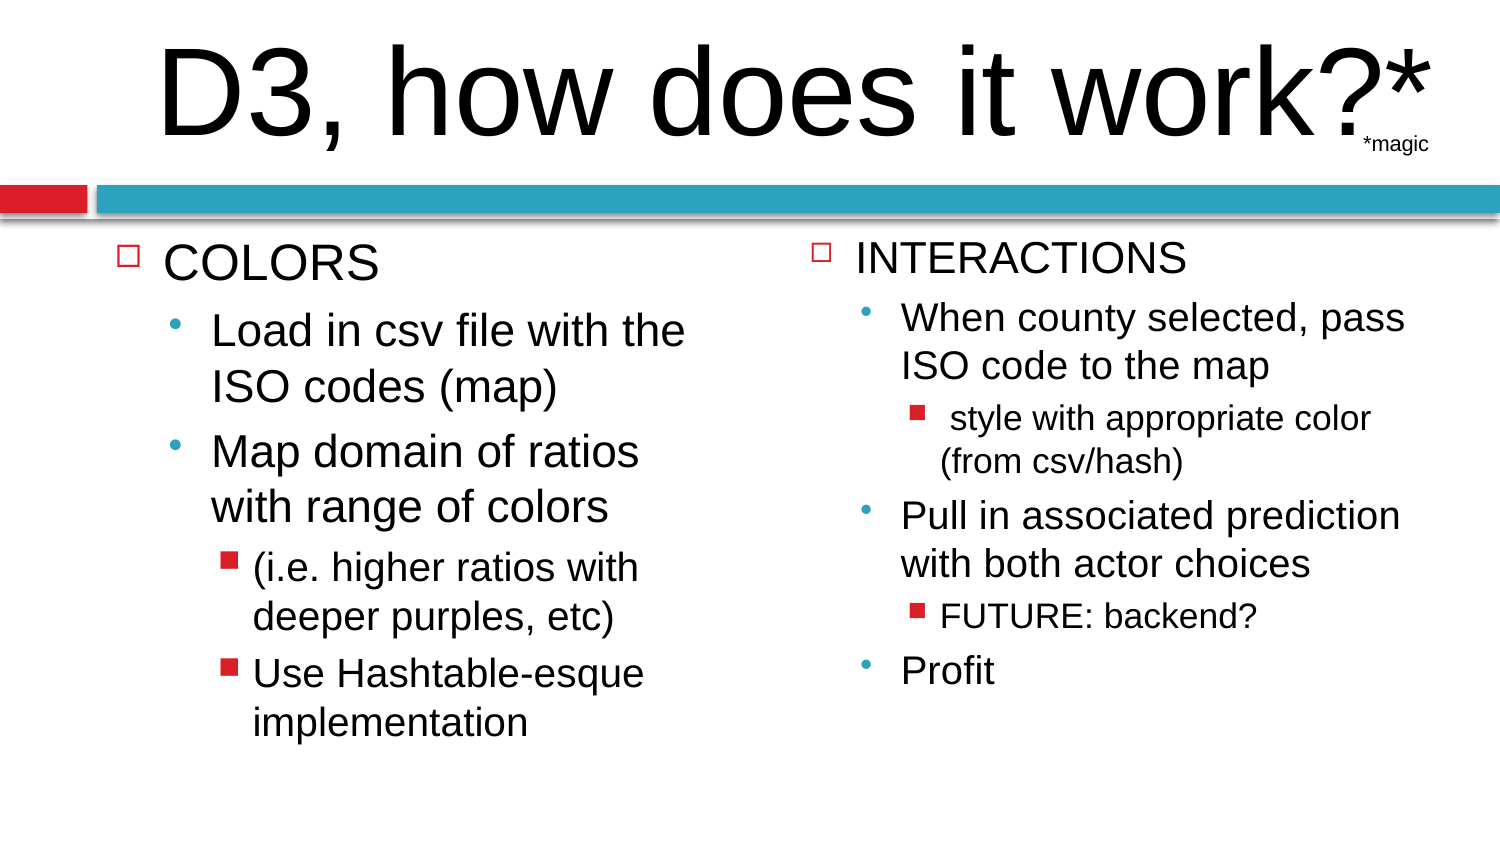

D3, how does it work?*
*magic
INTERACTIONS
When county selected, pass ISO code to the map
 style with appropriate color (from csv/hash)
Pull in associated prediction with both actor choices
FUTURE: backend?
Profit

COLORS
Load in csv file with the ISO codes (map)
Map domain of ratios with range of colors
(i.e. higher ratios with deeper purples, etc)
Use Hashtable-esque implementation